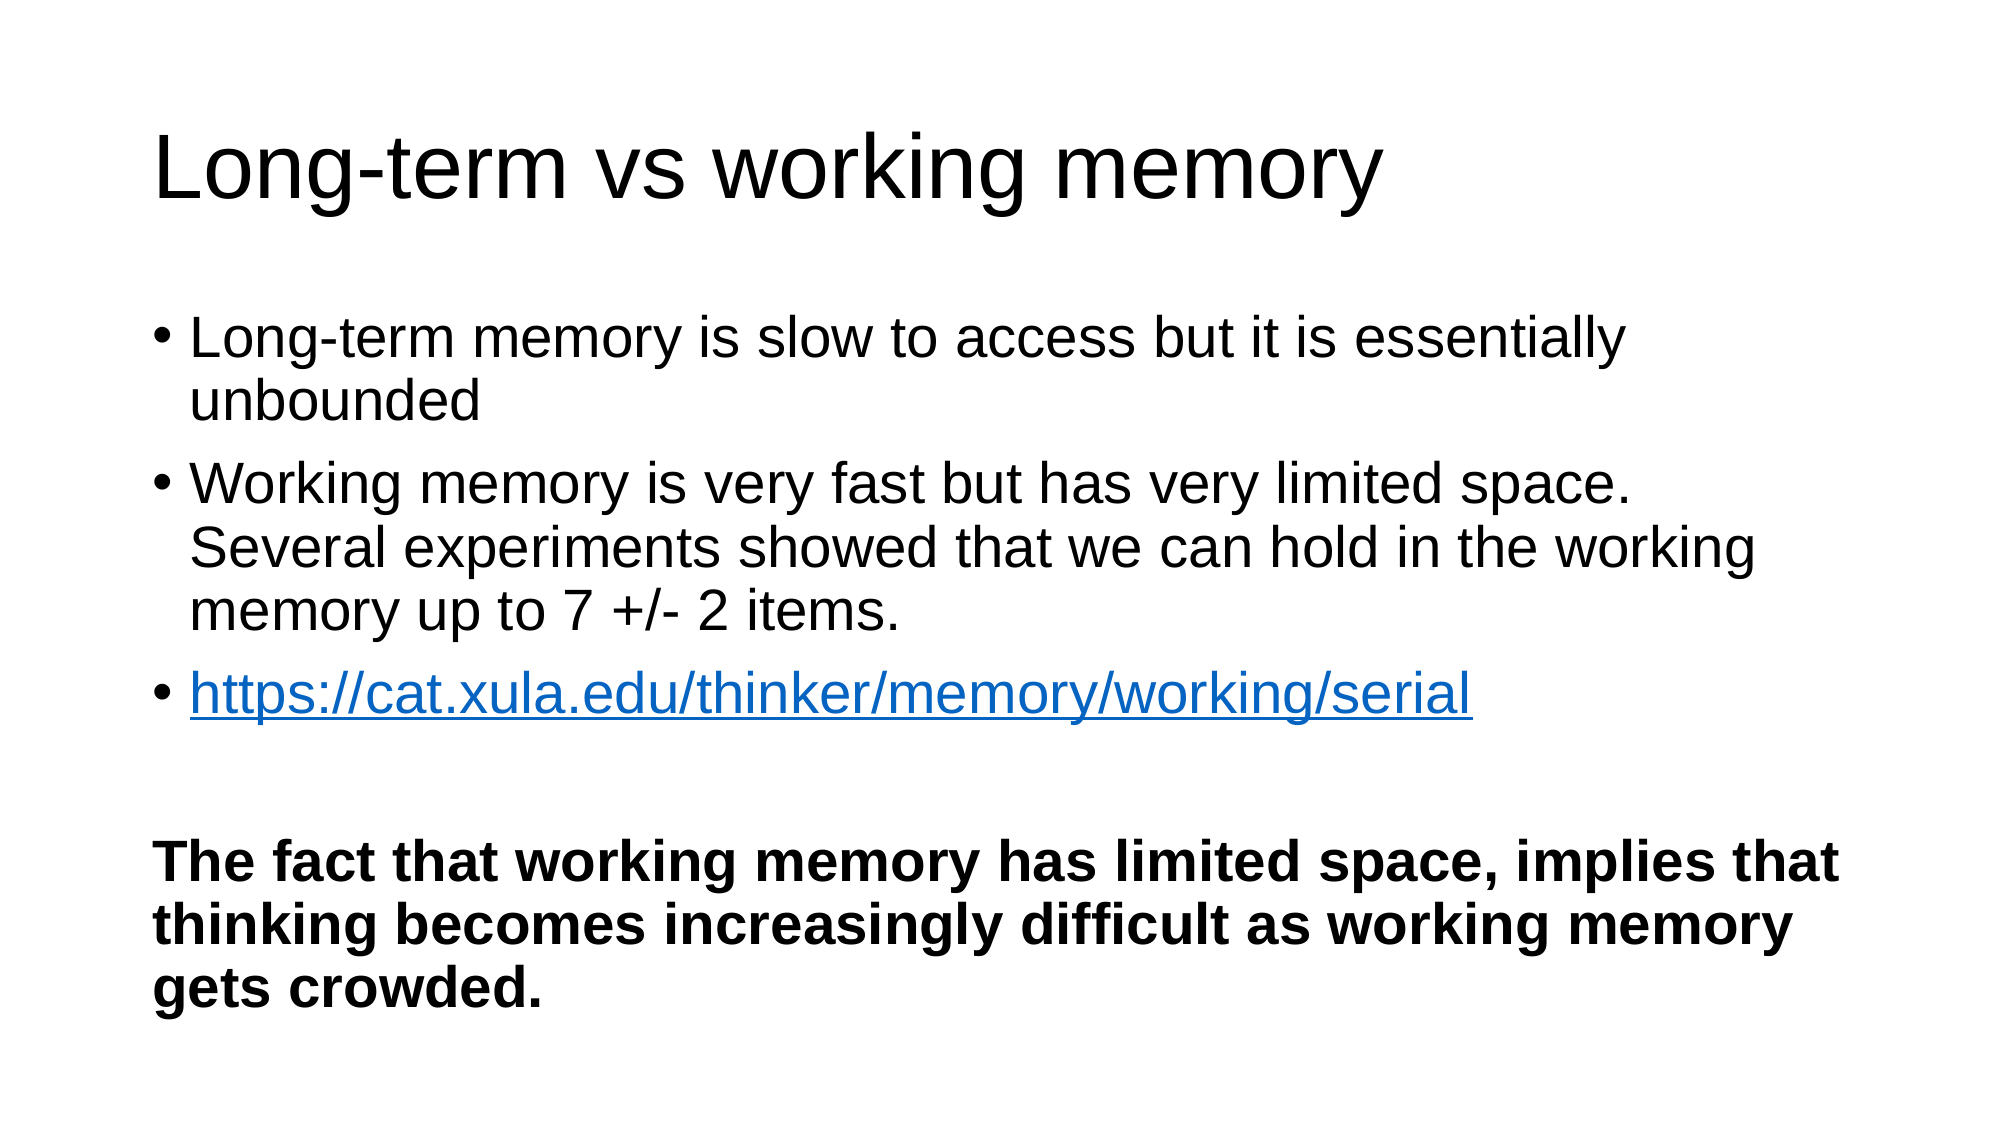

# Long-term vs working memory
Long-term memory is slow to access but it is essentially unbounded
Working memory is very fast but has very limited space. Several experiments showed that we can hold in the working memory up to 7 +/- 2 items.
https://cat.xula.edu/thinker/memory/working/serial

The fact that working memory has limited space, implies that thinking becomes increasingly difficult as working memory gets crowded.